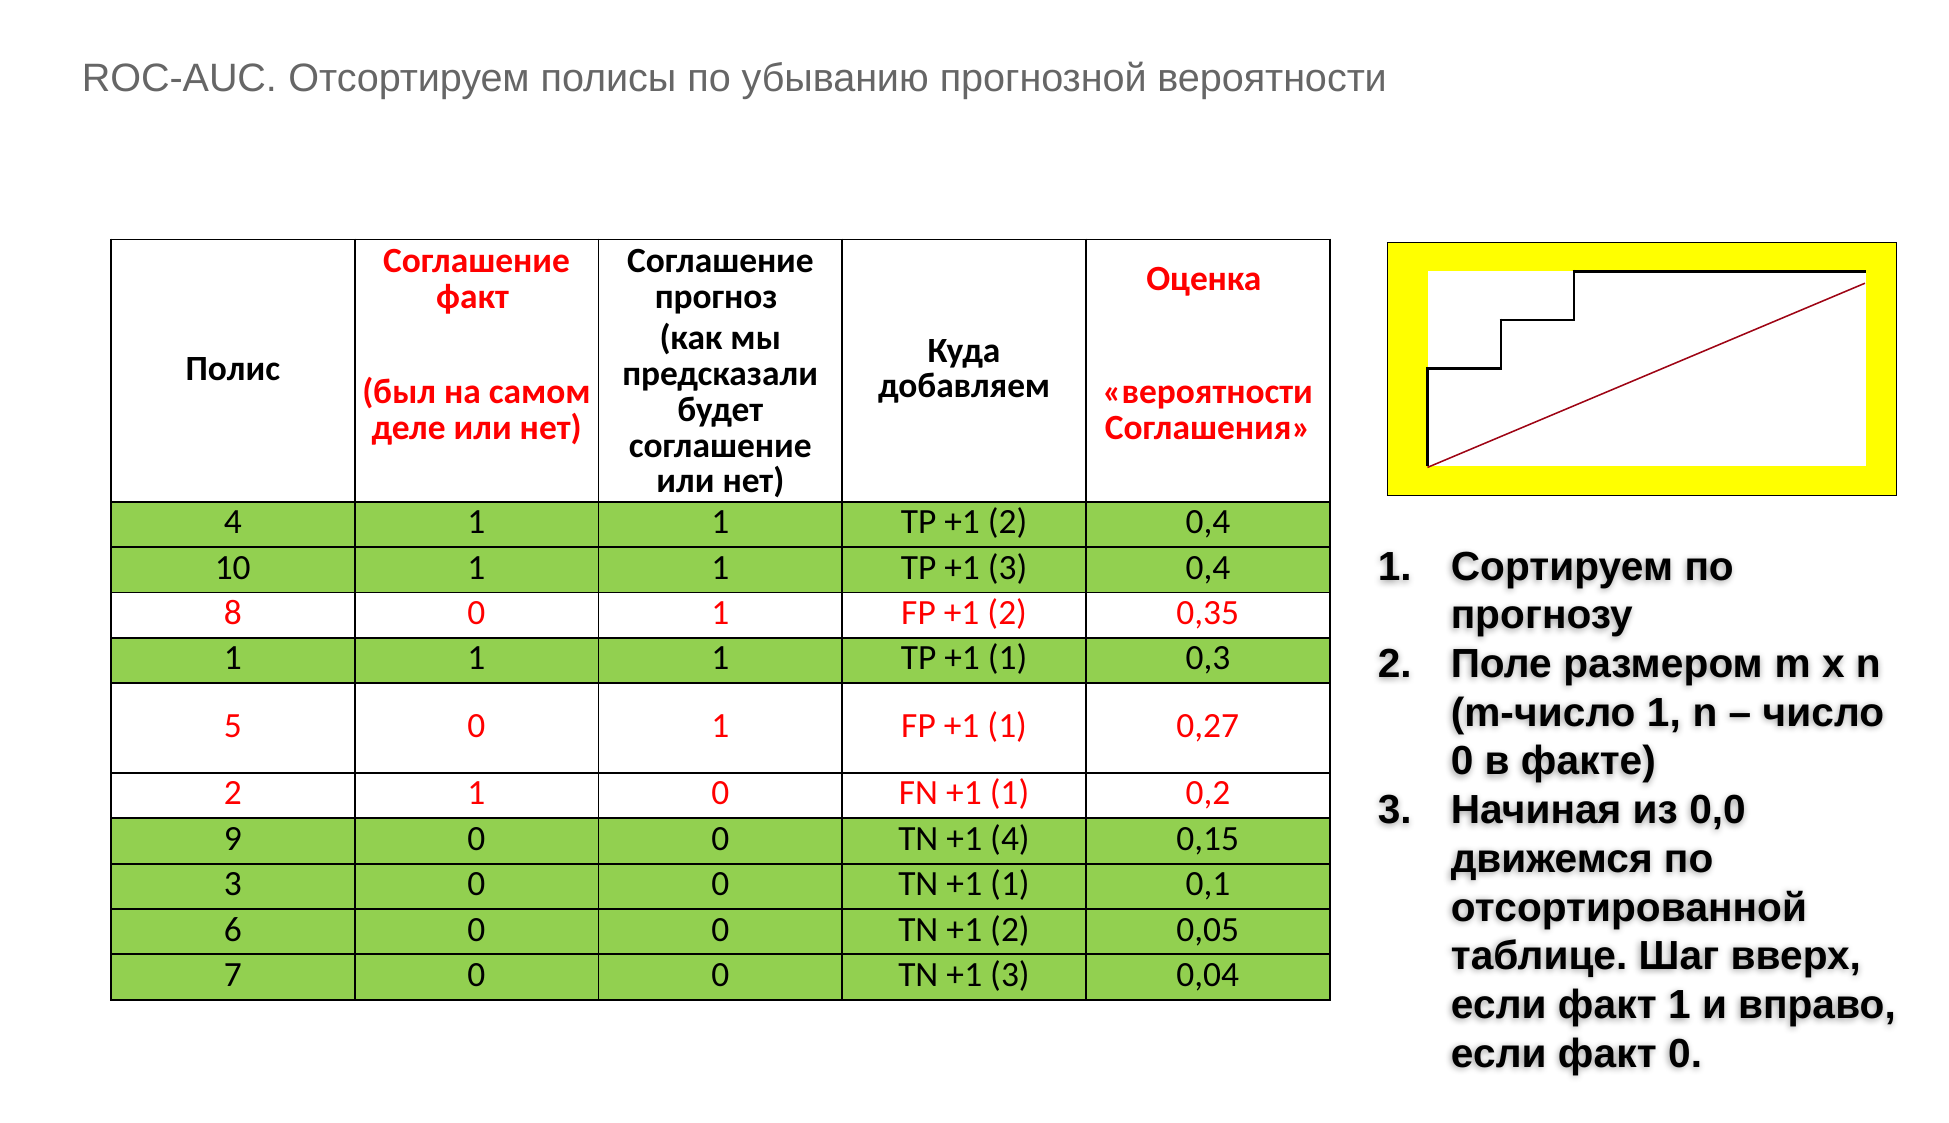

# ROC-AUC. Отсортируем полисы по убыванию прогнозной вероятности
| Полис | Соглашение факт | Соглашение прогноз | Куда добавляем | Оценка |
| --- | --- | --- | --- | --- |
|  | (был на самом деле или нет) | (как мы предсказали будет соглашение или нет) |  | «вероятности Соглашения» |
| 4 | 1 | 1 | TP +1 (2) | 0,4 |
| 10 | 1 | 1 | TP +1 (3) | 0,4 |
| 8 | 0 | 1 | FP +1 (2) | 0,35 |
| 1 | 1 | 1 | TP +1 (1) | 0,3 |
| 5 | 0 | 1 | FP +1 (1) | 0,27 |
| 2 | 1 | 0 | FN +1 (1) | 0,2 |
| 9 | 0 | 0 | TN +1 (4) | 0,15 |
| 3 | 0 | 0 | TN +1 (1) | 0,1 |
| 6 | 0 | 0 | TN +1 (2) | 0,05 |
| 7 | 0 | 0 | TN +1 (3) | 0,04 |
|  |  |  |  |  |  |  |  |
| --- | --- | --- | --- | --- | --- | --- | --- |
|  |  |  |  |  |  |  |  |
|  |  |  |  |  |  |  |  |
|  |  |  |  |  |  |  |  |
|  |  |  |  |  |  |  |  |
|  |  |  |  |  |  |  |  |

Сортируем по прогнозу
Поле размером m x n (m-число 1, n – число 0 в факте)
Начиная из 0,0 движемся по отсортированной таблице. Шаг вверх, если факт 1 и вправо, если факт 0.